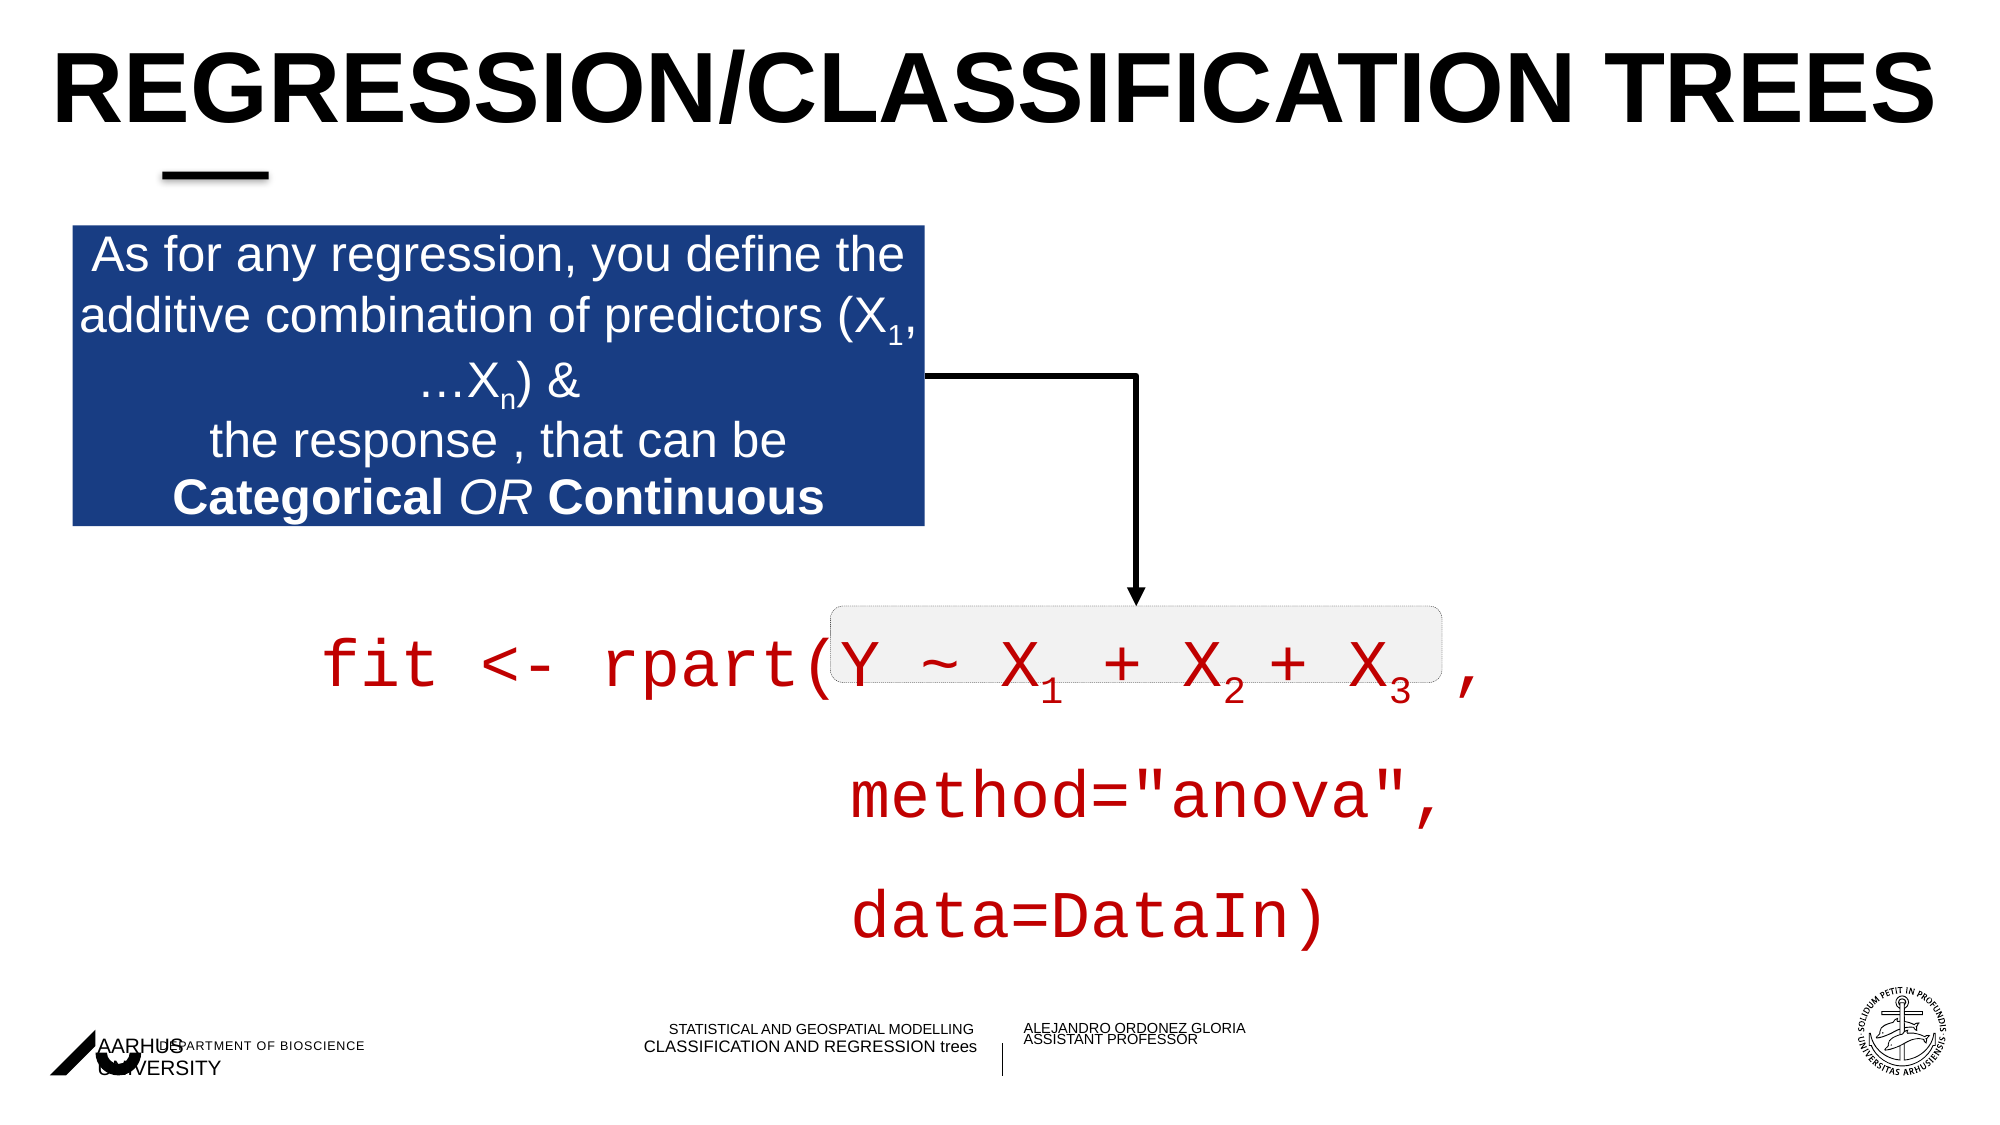

# Regression/classification TREES
As for any regression, you define the additive combination of predictors (X1,…Xn) &
the response , that can be
Categorical OR Continuous
fit <- rpart(Y ~ X1 + X2 + X3 , 
   			  method="anova", 					  data=DataIn)

08/11/202227/08/2018